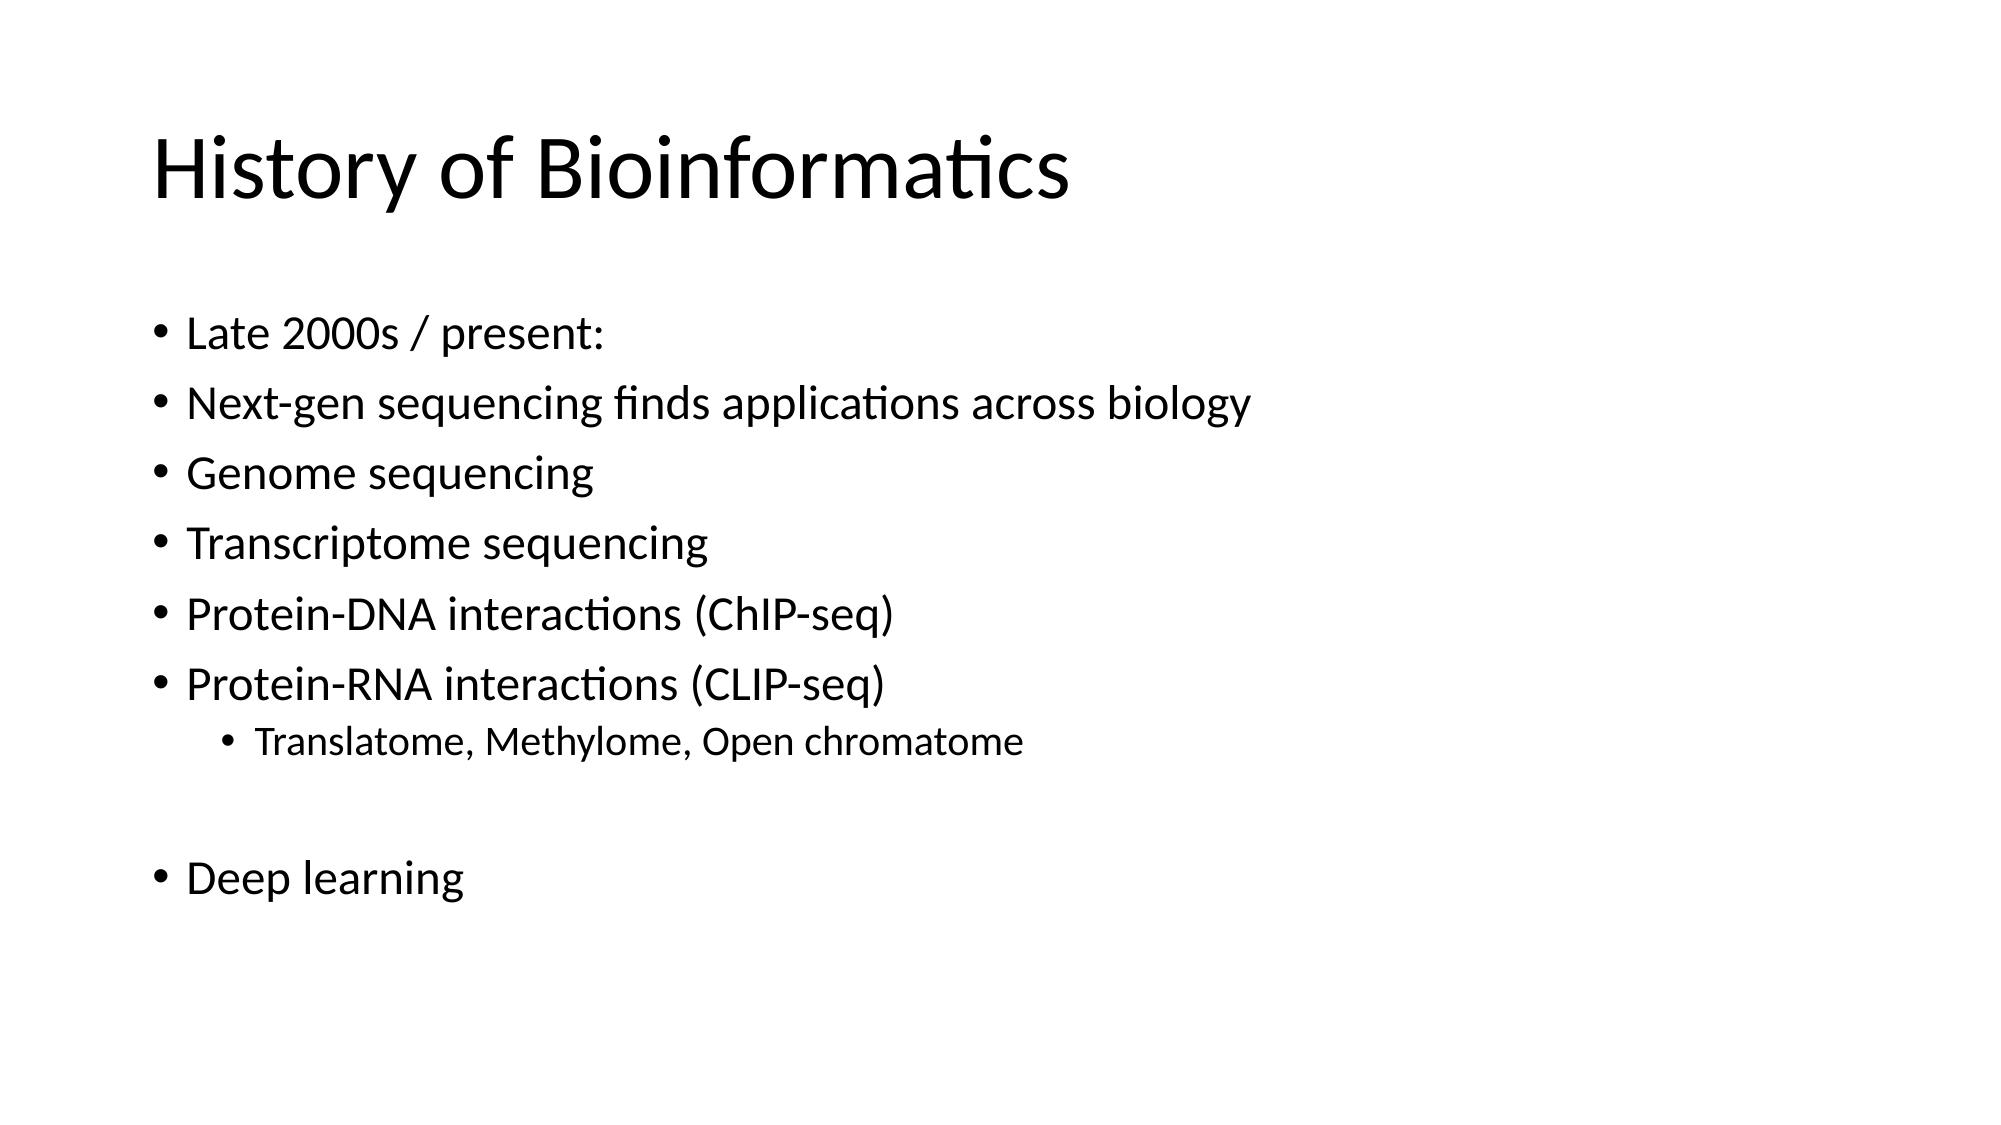

# History of Bioinformatics
Late 2000s / present:
Next-gen sequencing finds applications across biology
Genome sequencing
Transcriptome sequencing
Protein-DNA interactions (ChIP-seq)
Protein-RNA interactions (CLIP-seq)
Translatome, Methylome, Open chromatome

Deep learning